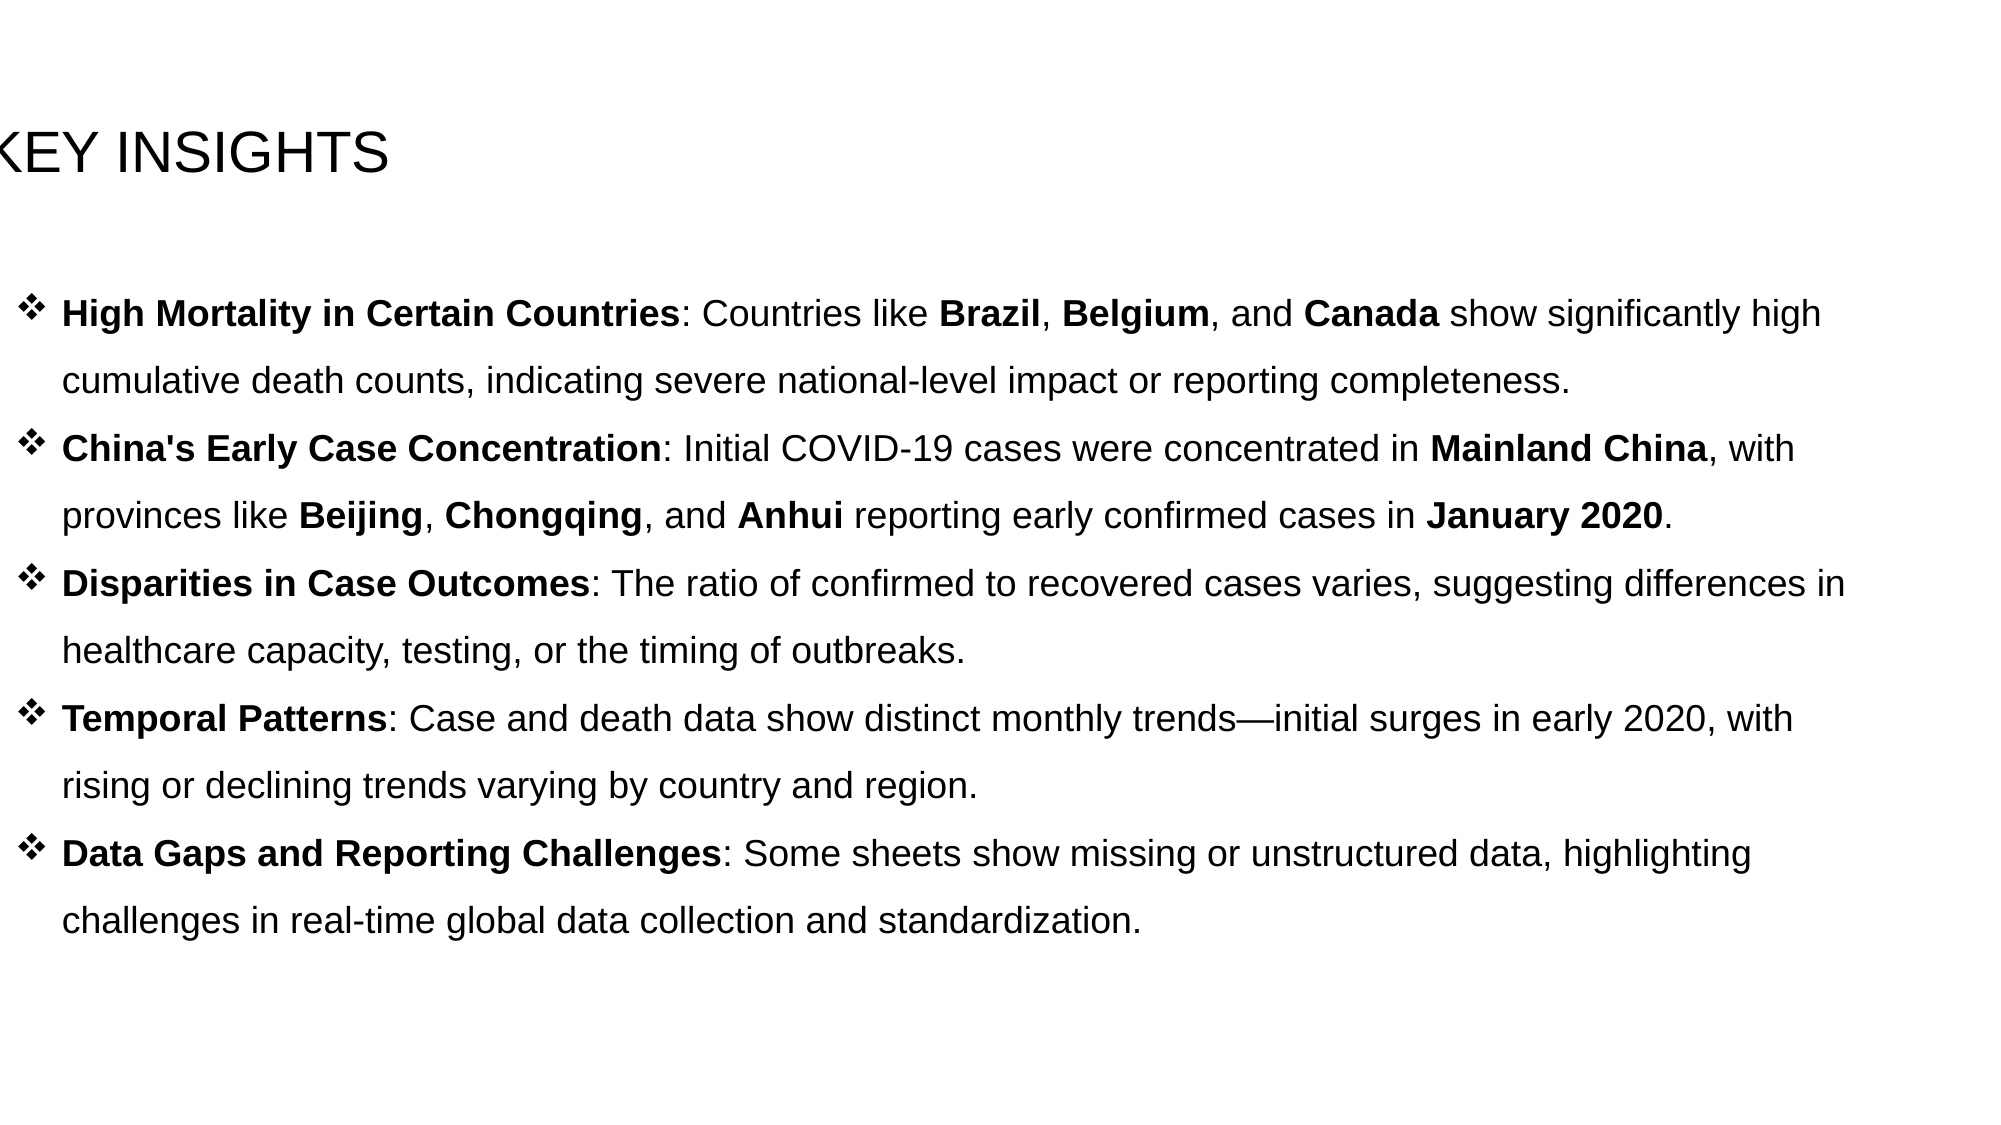

KEY INSIGHTS
High Mortality in Certain Countries: Countries like Brazil, Belgium, and Canada show significantly high cumulative death counts, indicating severe national-level impact or reporting completeness.
China's Early Case Concentration: Initial COVID-19 cases were concentrated in Mainland China, with provinces like Beijing, Chongqing, and Anhui reporting early confirmed cases in January 2020.
Disparities in Case Outcomes: The ratio of confirmed to recovered cases varies, suggesting differences in healthcare capacity, testing, or the timing of outbreaks.
Temporal Patterns: Case and death data show distinct monthly trends—initial surges in early 2020, with rising or declining trends varying by country and region.
Data Gaps and Reporting Challenges: Some sheets show missing or unstructured data, highlighting challenges in real-time global data collection and standardization.